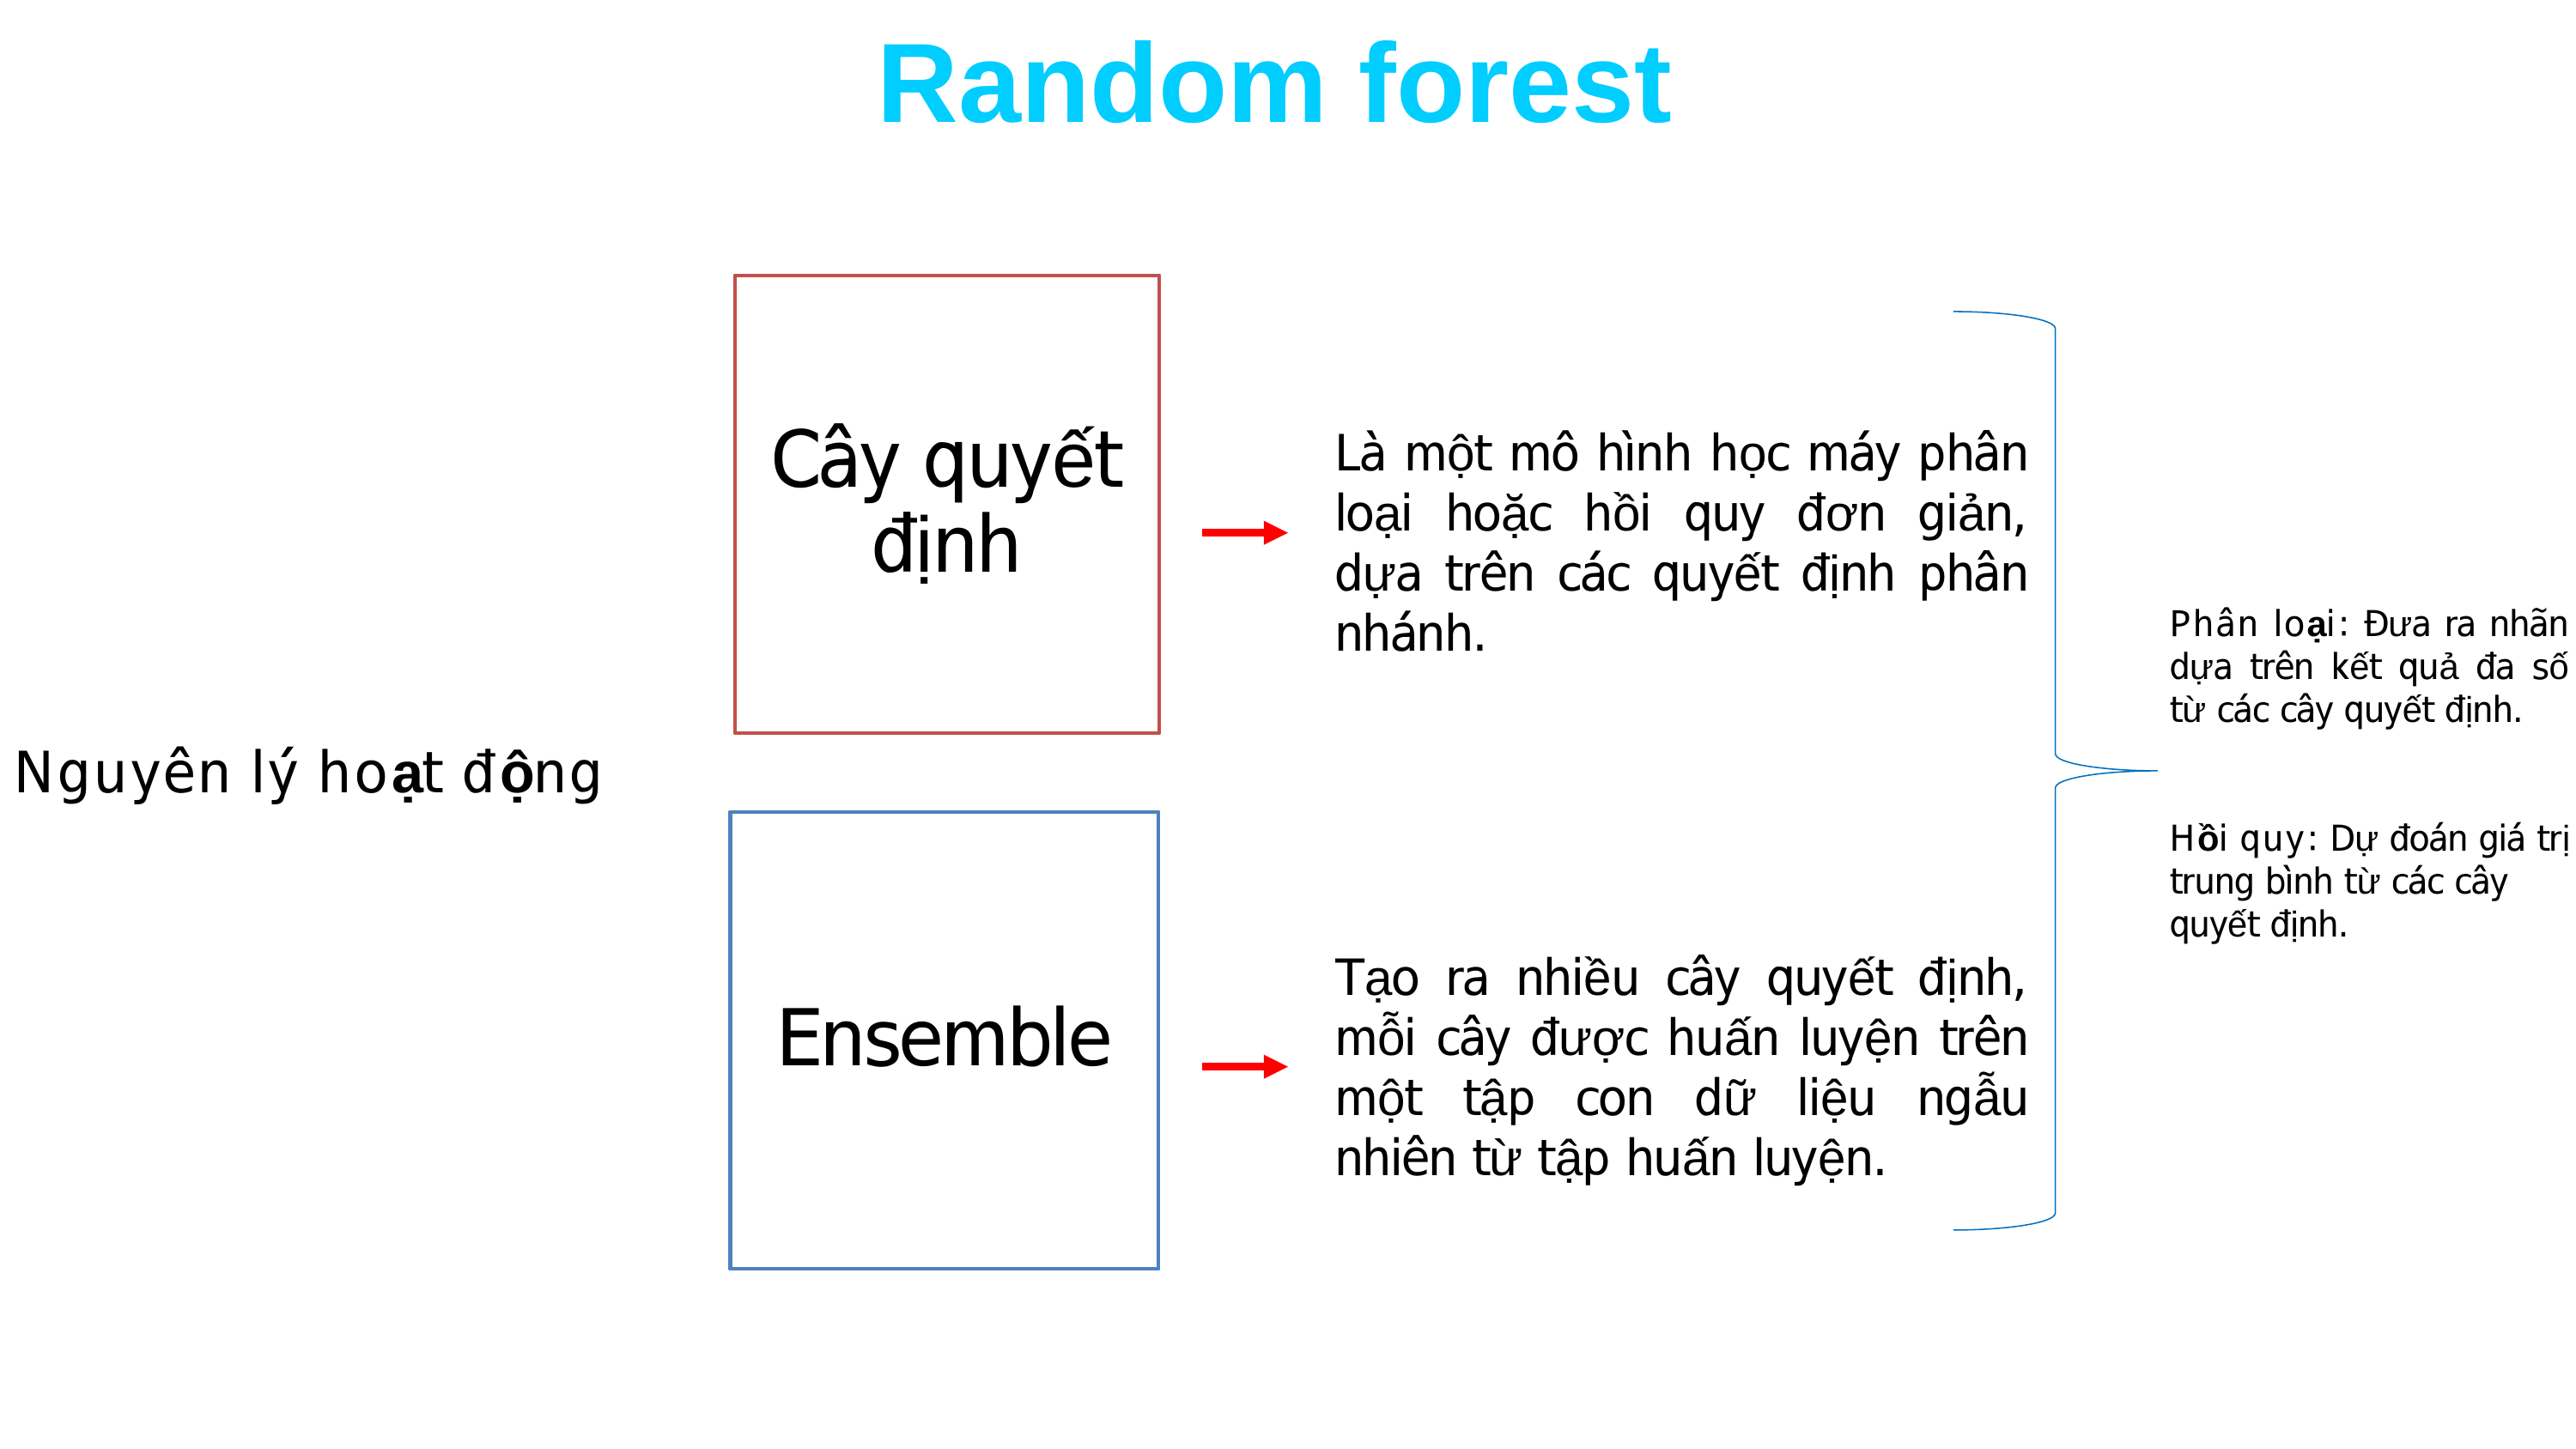

Random forest

Cây quyết định

Là một mô hình học máy phân loại hoặc hồi quy đơn giản, dựa trên các quyết định phân nhánh.
Phân loại: Đưa ra nhãn dựa trên kết quả đa số từ các cây quyết định.
Nguyên lý hoạt động
Hồi quy: Dự đoán giá trị trung bình từ các cây quyết định.

Ensemble
Tạo ra nhiều cây quyết định, mỗi cây được huấn luyện trên một tập con dữ liệu ngẫu nhiên từ tập huấn luyện.